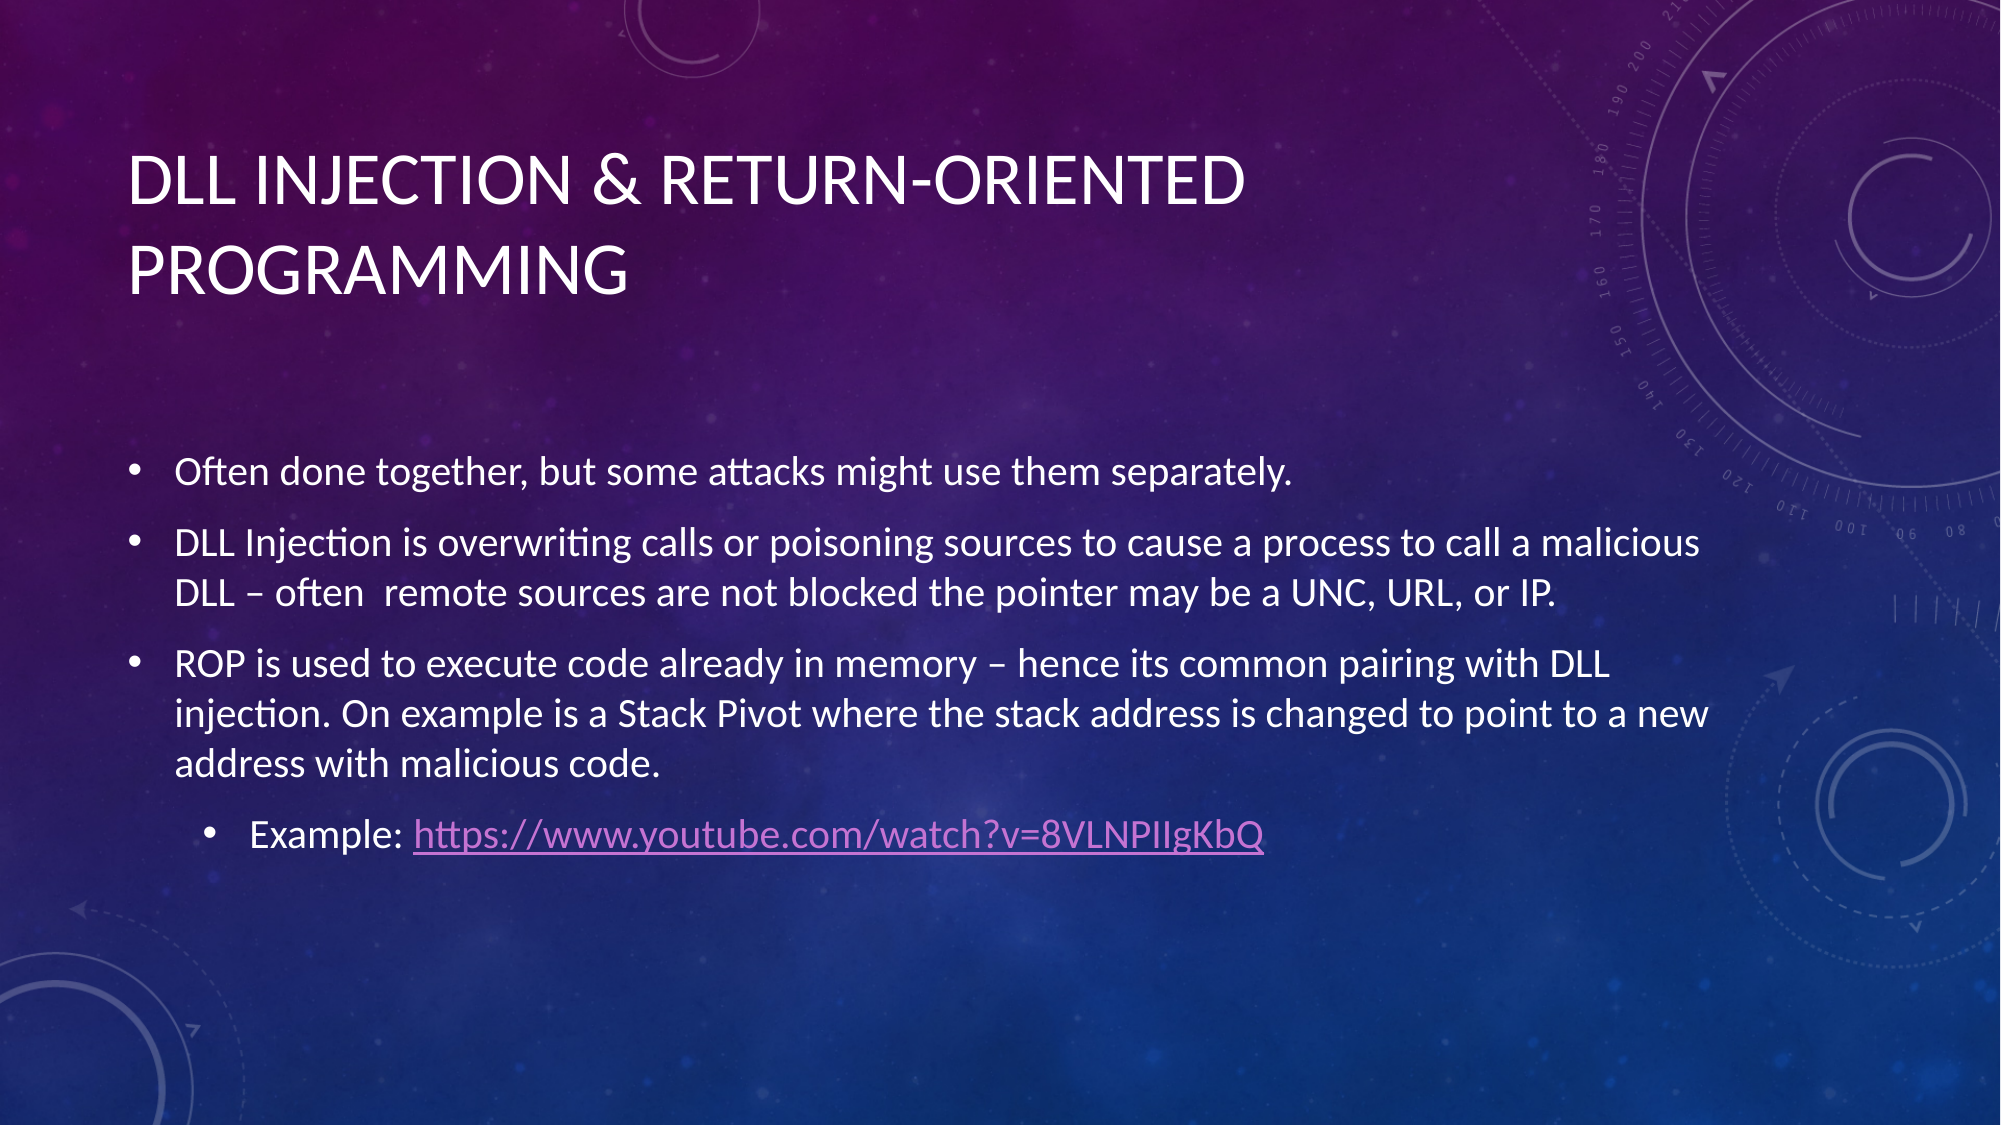

# DLL Injection & Return-Oriented Programming
Often done together, but some attacks might use them separately.
DLL Injection is overwriting calls or poisoning sources to cause a process to call a malicious DLL – often  remote sources are not blocked the pointer may be a UNC, URL, or IP.
ROP is used to execute code already in memory – hence its common pairing with DLL injection. On example is a Stack Pivot where the stack address is changed to point to a new address with malicious code.
Example: https://www.youtube.com/watch?v=8VLNPIIgKbQ